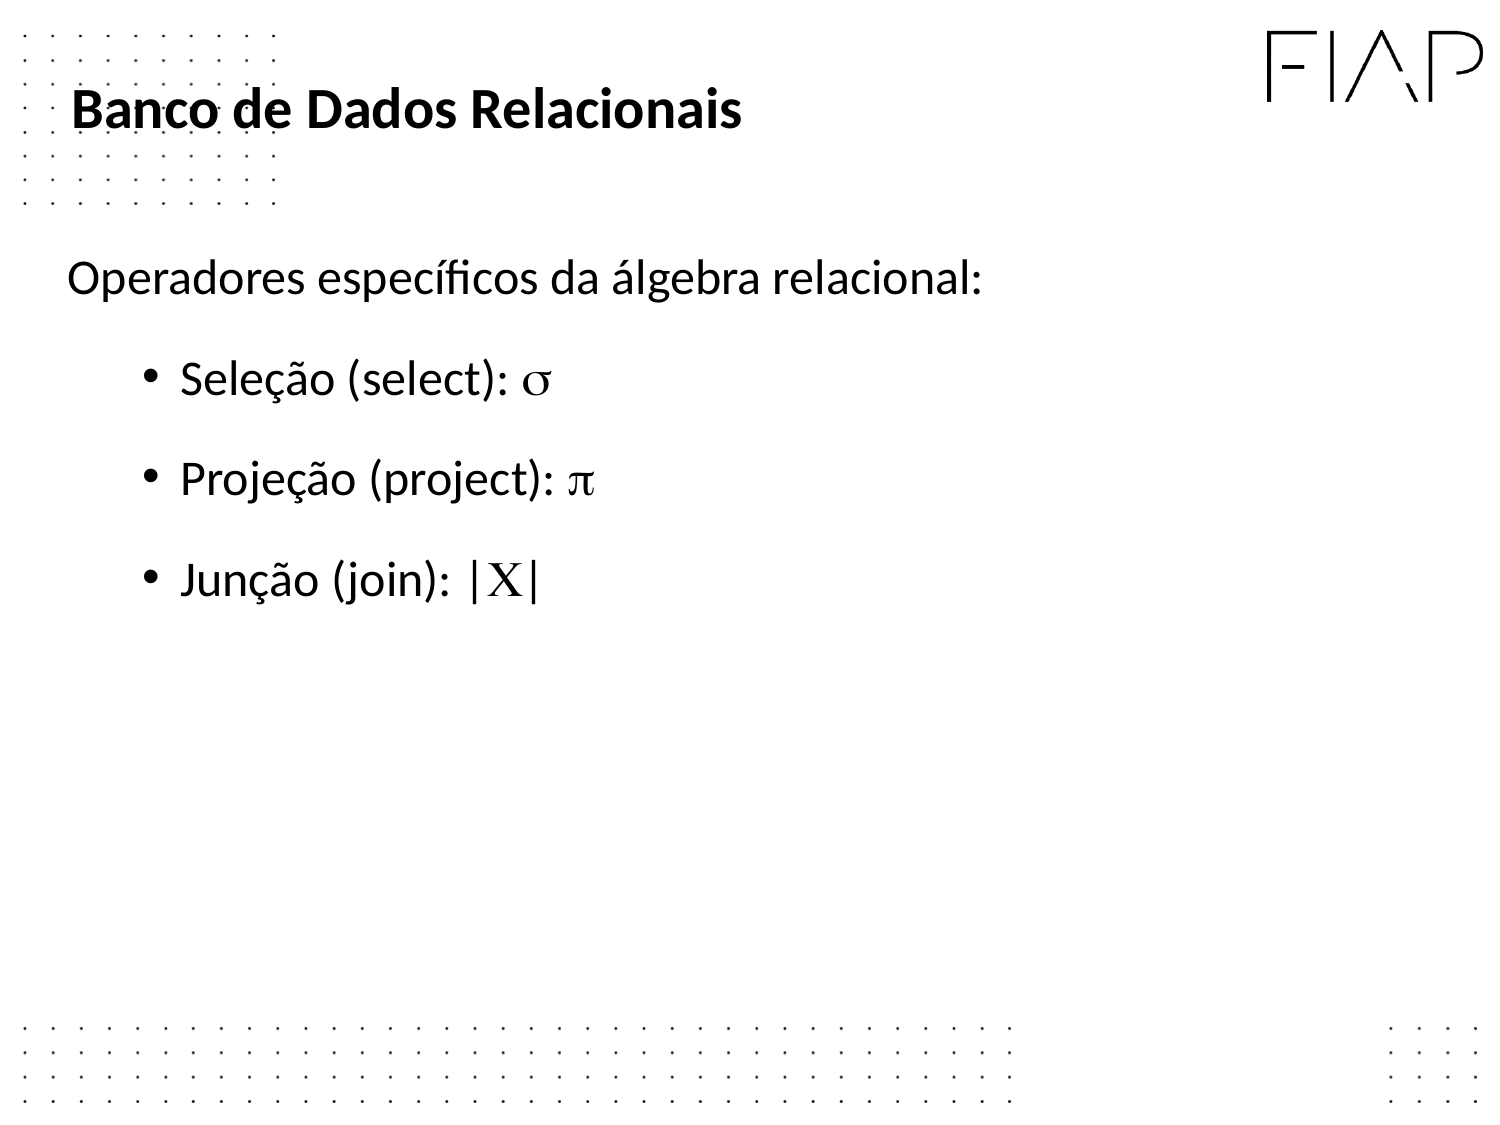

Banco de Dados Relacionais
Operadores específicos da álgebra relacional:
Seleção (select): σ
Projeção (project): π
Junção (join): |Χ|